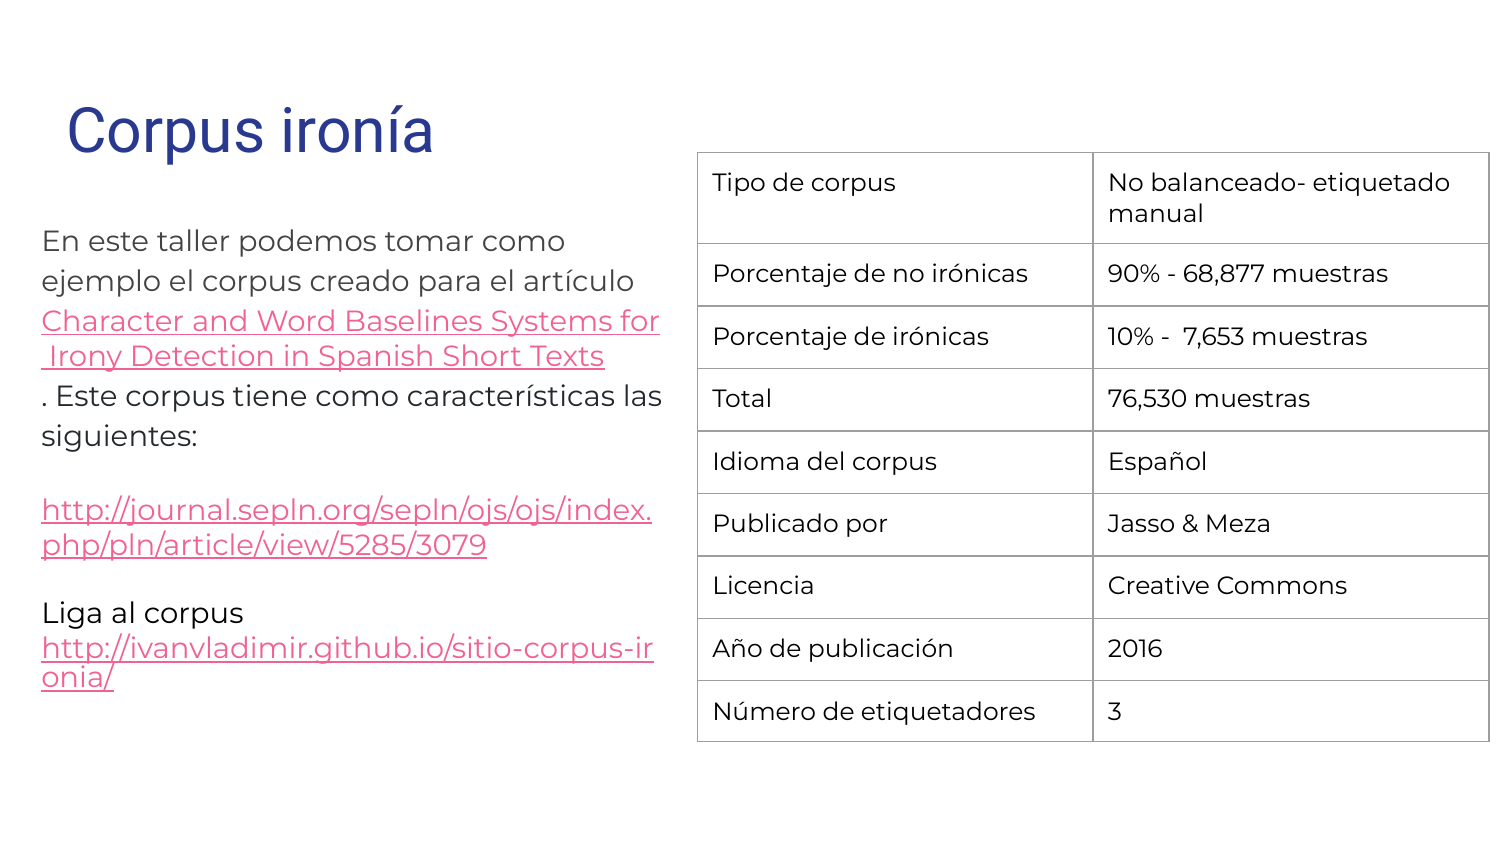

# Corpus ironía
| Tipo de corpus | No balanceado- etiquetado manual |
| --- | --- |
| Porcentaje de no irónicas | 90% - 68,877 muestras |
| Porcentaje de irónicas | 10% - 7,653 muestras |
| Total | 76,530 muestras |
| Idioma del corpus | Español |
| Publicado por | Jasso & Meza |
| Licencia | Creative Commons |
| Año de publicación | 2016 |
| Número de etiquetadores | 3 |
En este taller podemos tomar como ejemplo el corpus creado para el artículo Character and Word Baselines Systems for Irony Detection in Spanish Short Texts. Este corpus tiene como características las siguientes:
http://journal.sepln.org/sepln/ojs/ojs/index.php/pln/article/view/5285/3079
Liga al corpus http://ivanvladimir.github.io/sitio-corpus-ironia/